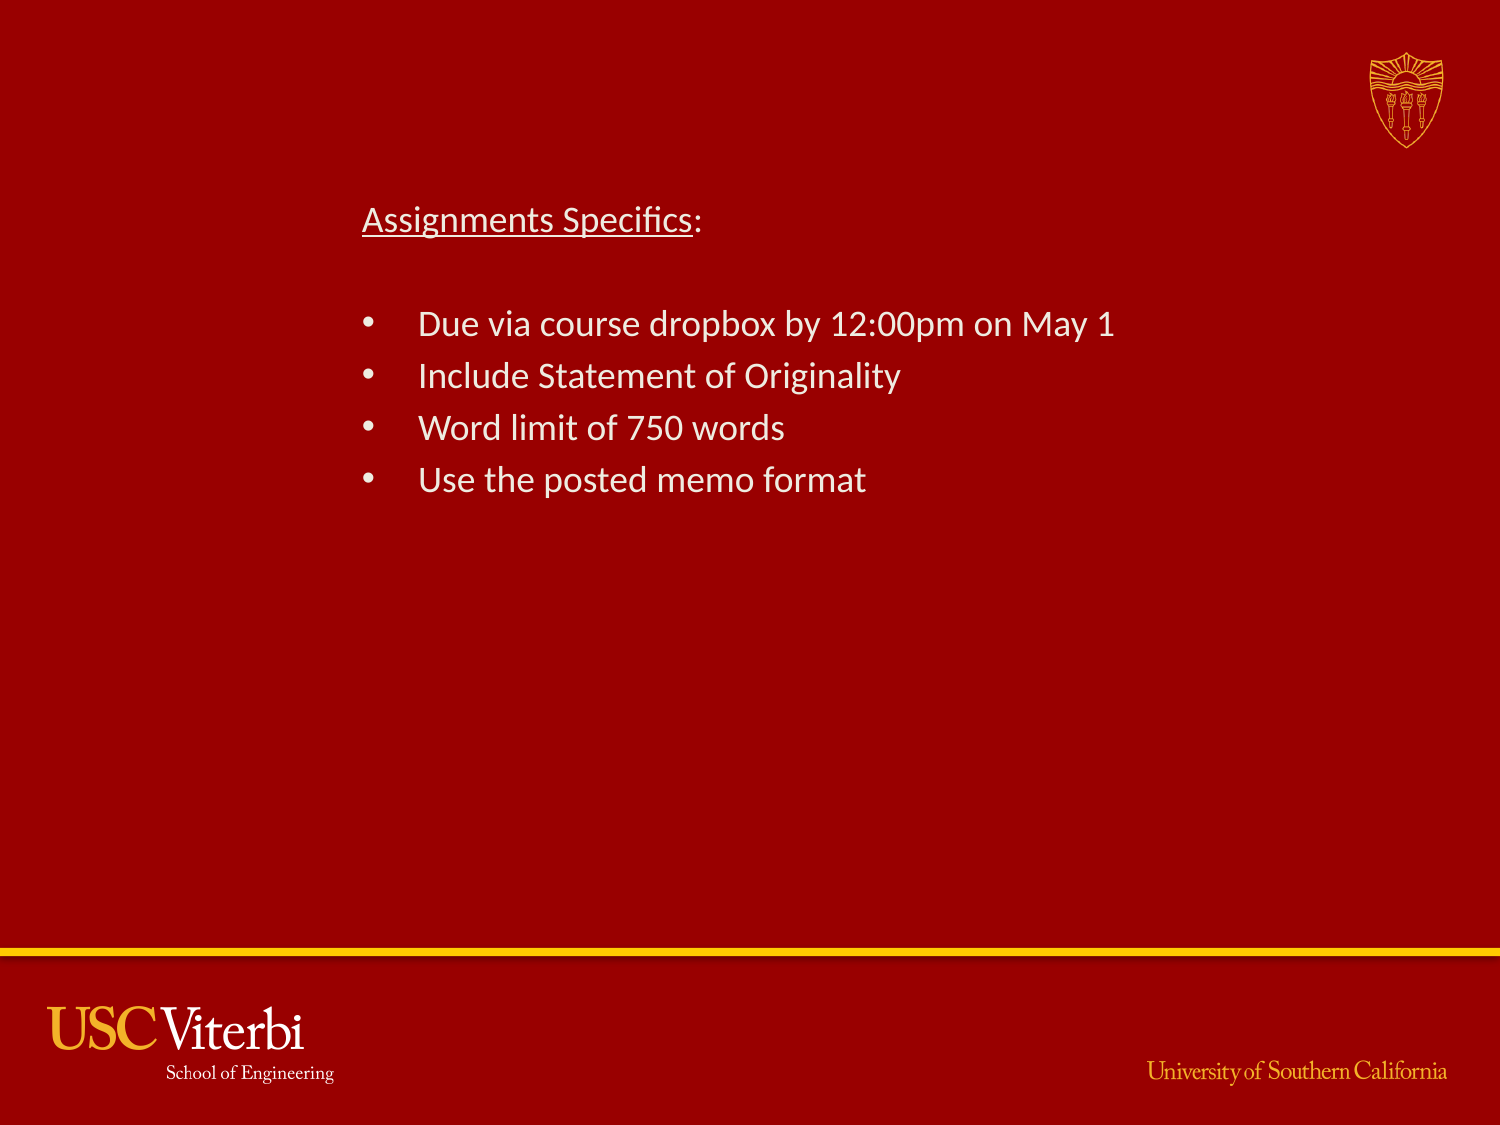

#
Assignments Specifics:

Due via course dropbox by 12:00pm on May 1
Include Statement of Originality
Word limit of 750 words
Use the posted memo format